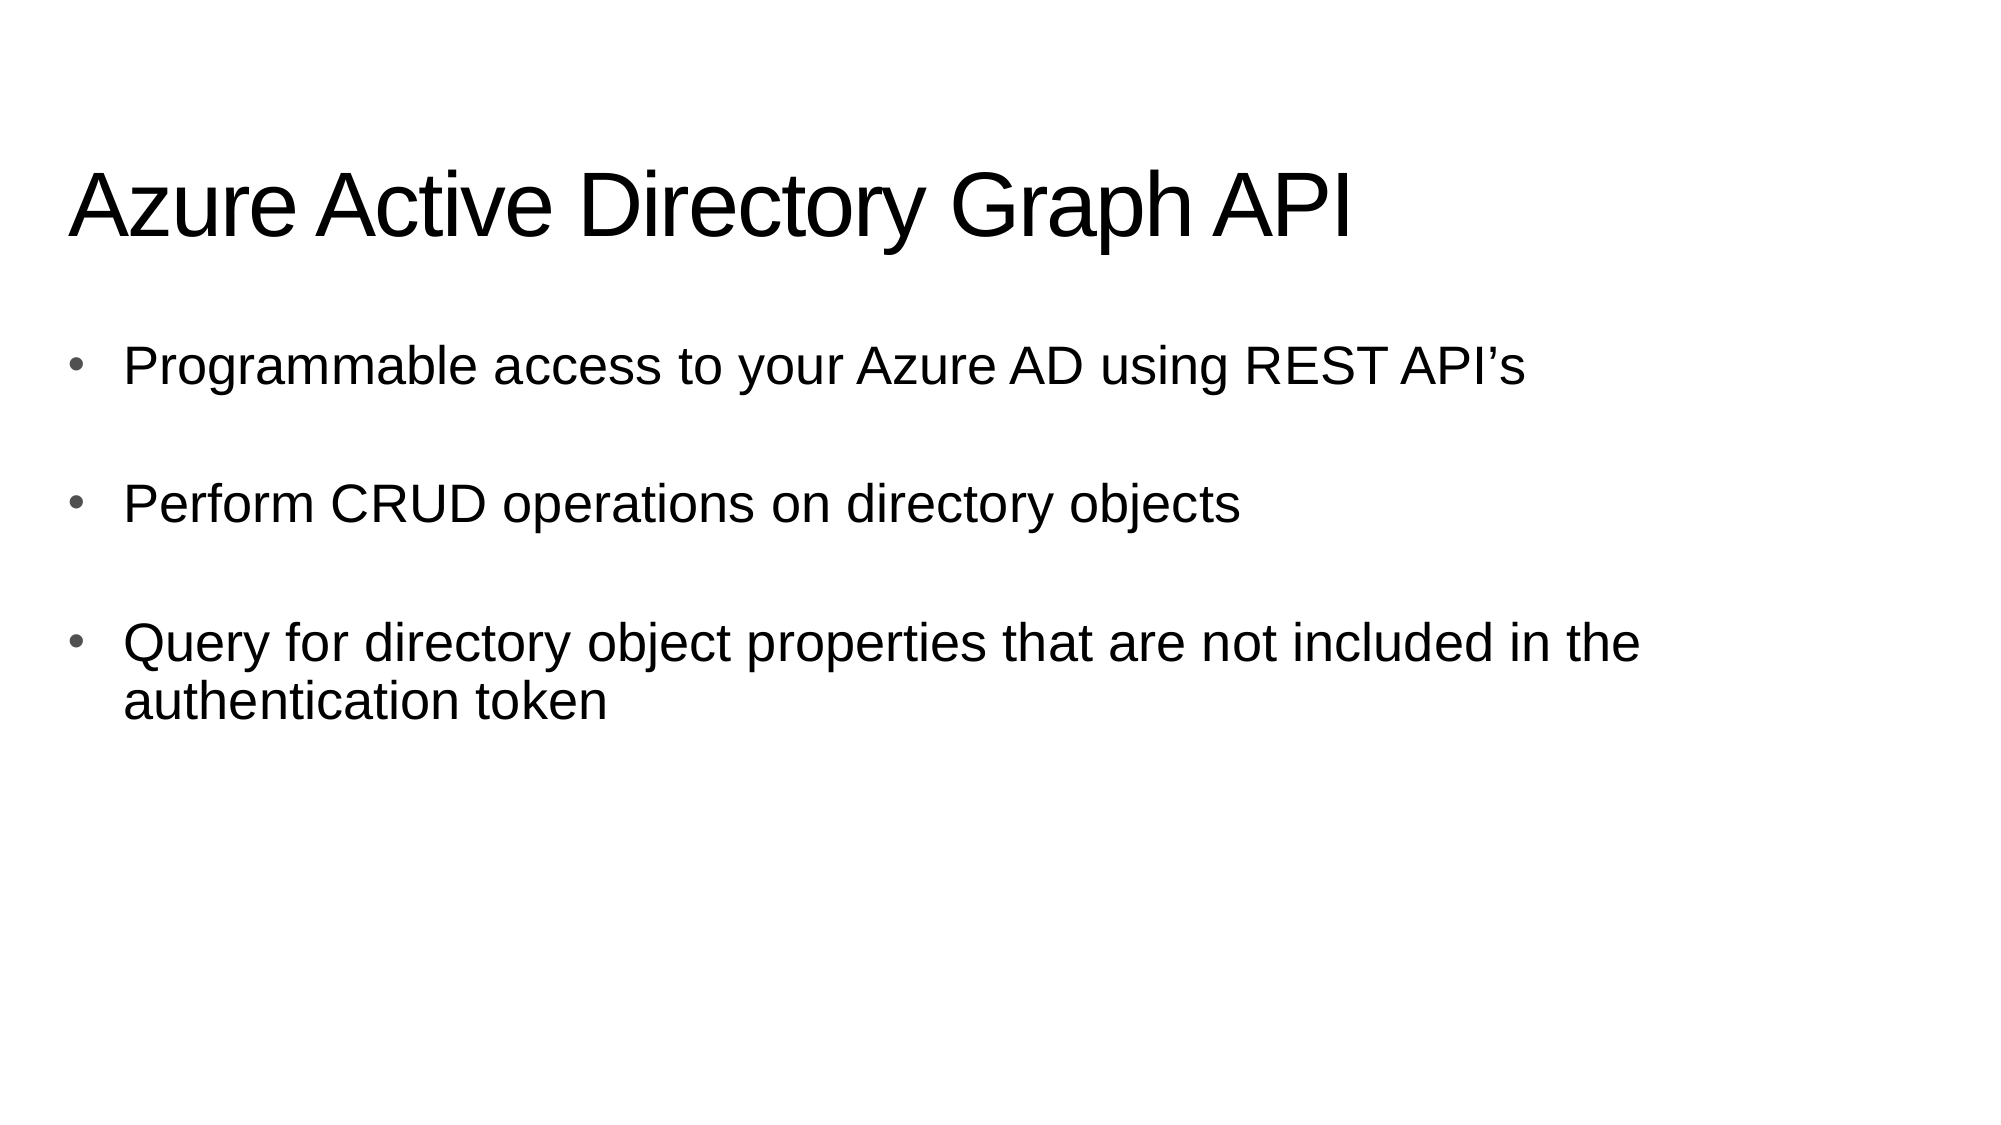

# Azure Active Directory Graph API
Programmable access to your Azure AD using REST API’s

Perform CRUD operations on directory objects

Query for directory object properties that are not included in the authentication token